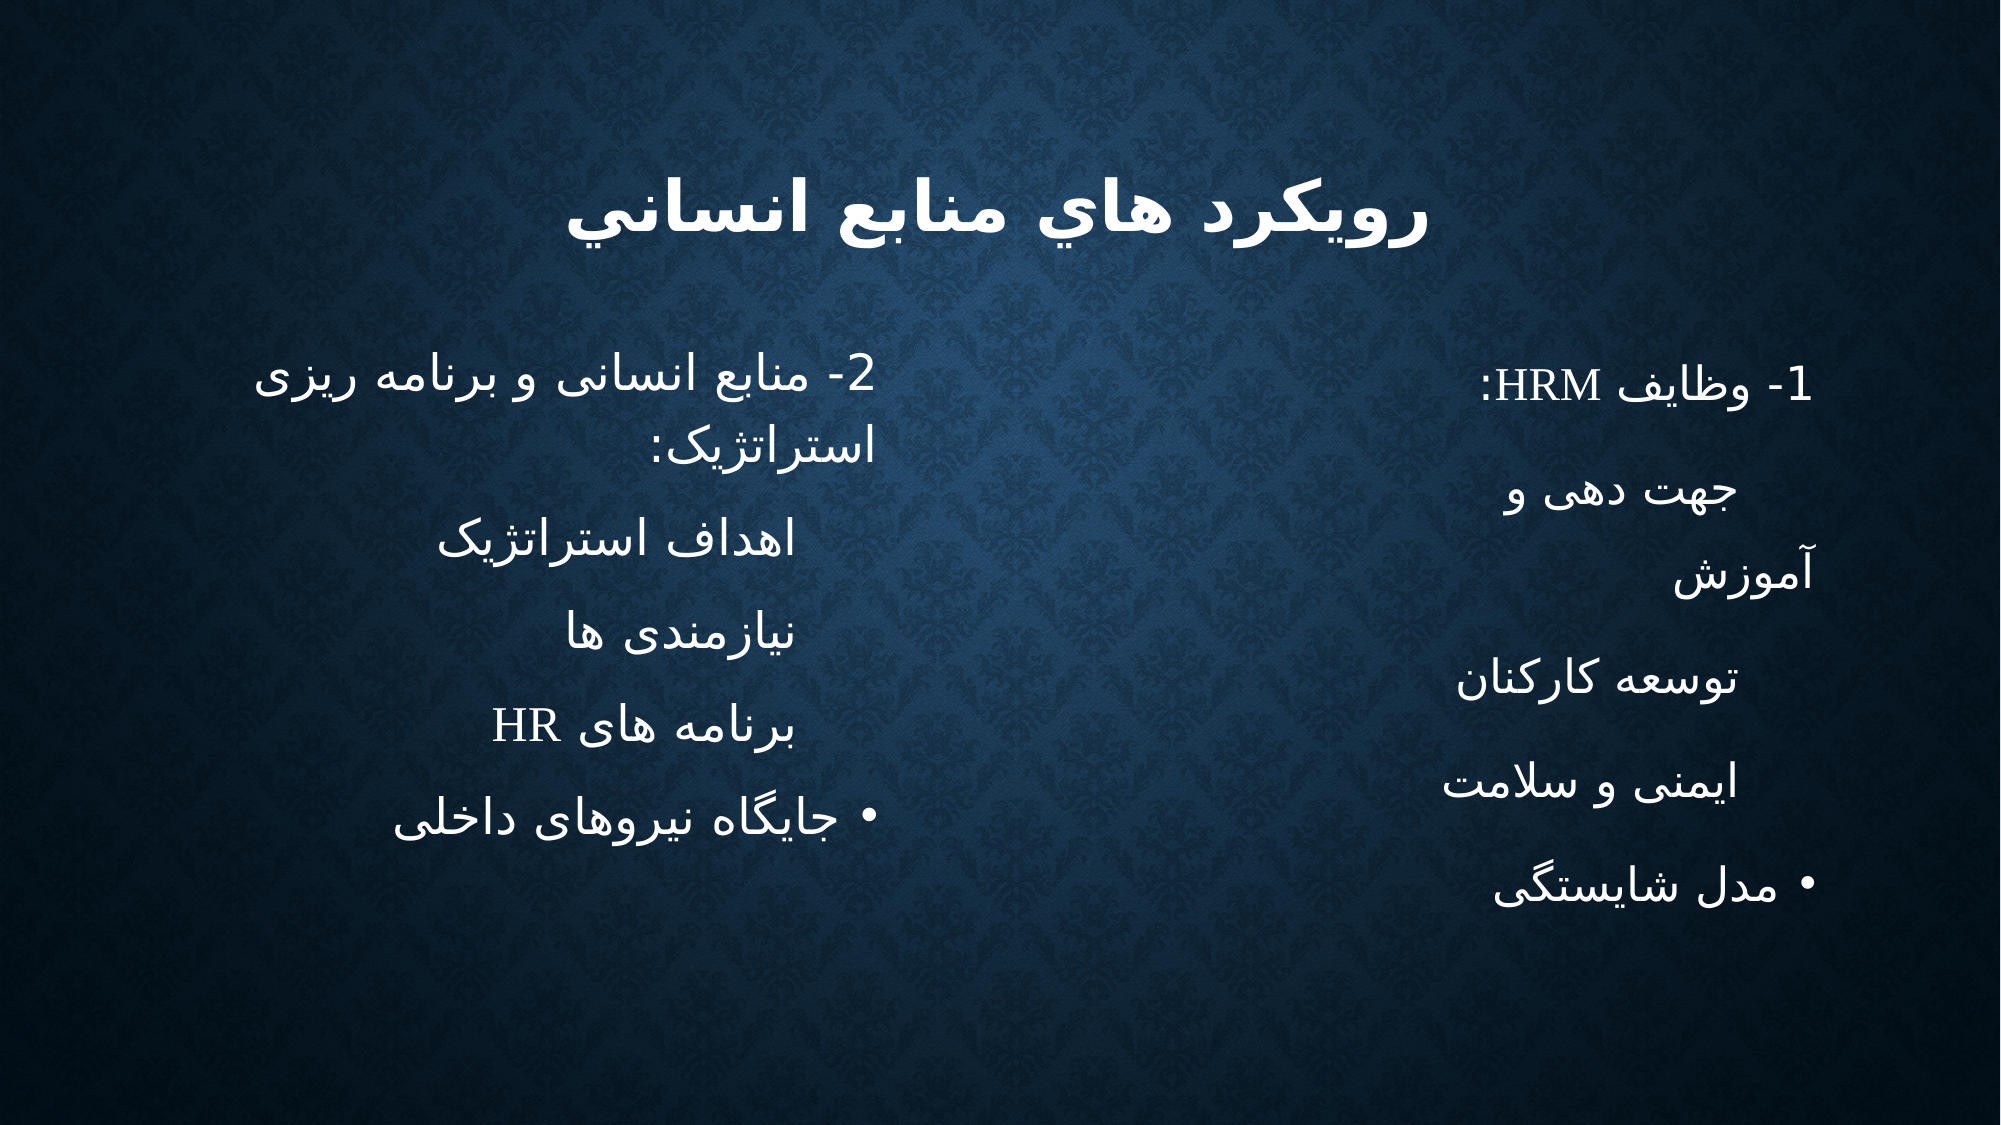

# رويكرد هاي منابع انساني
1- وظایف HRM:
     جهت دهی و آموزش
     توسعه کارکنان
     ایمنی و سلامت
مدل شایستگی

2- منابع انسانی و برنامه ریزی استراتژیک:
     اهداف استراتژیک
     نیازمندی ها
     برنامه های HR
جایگاه نیروهای داخلی